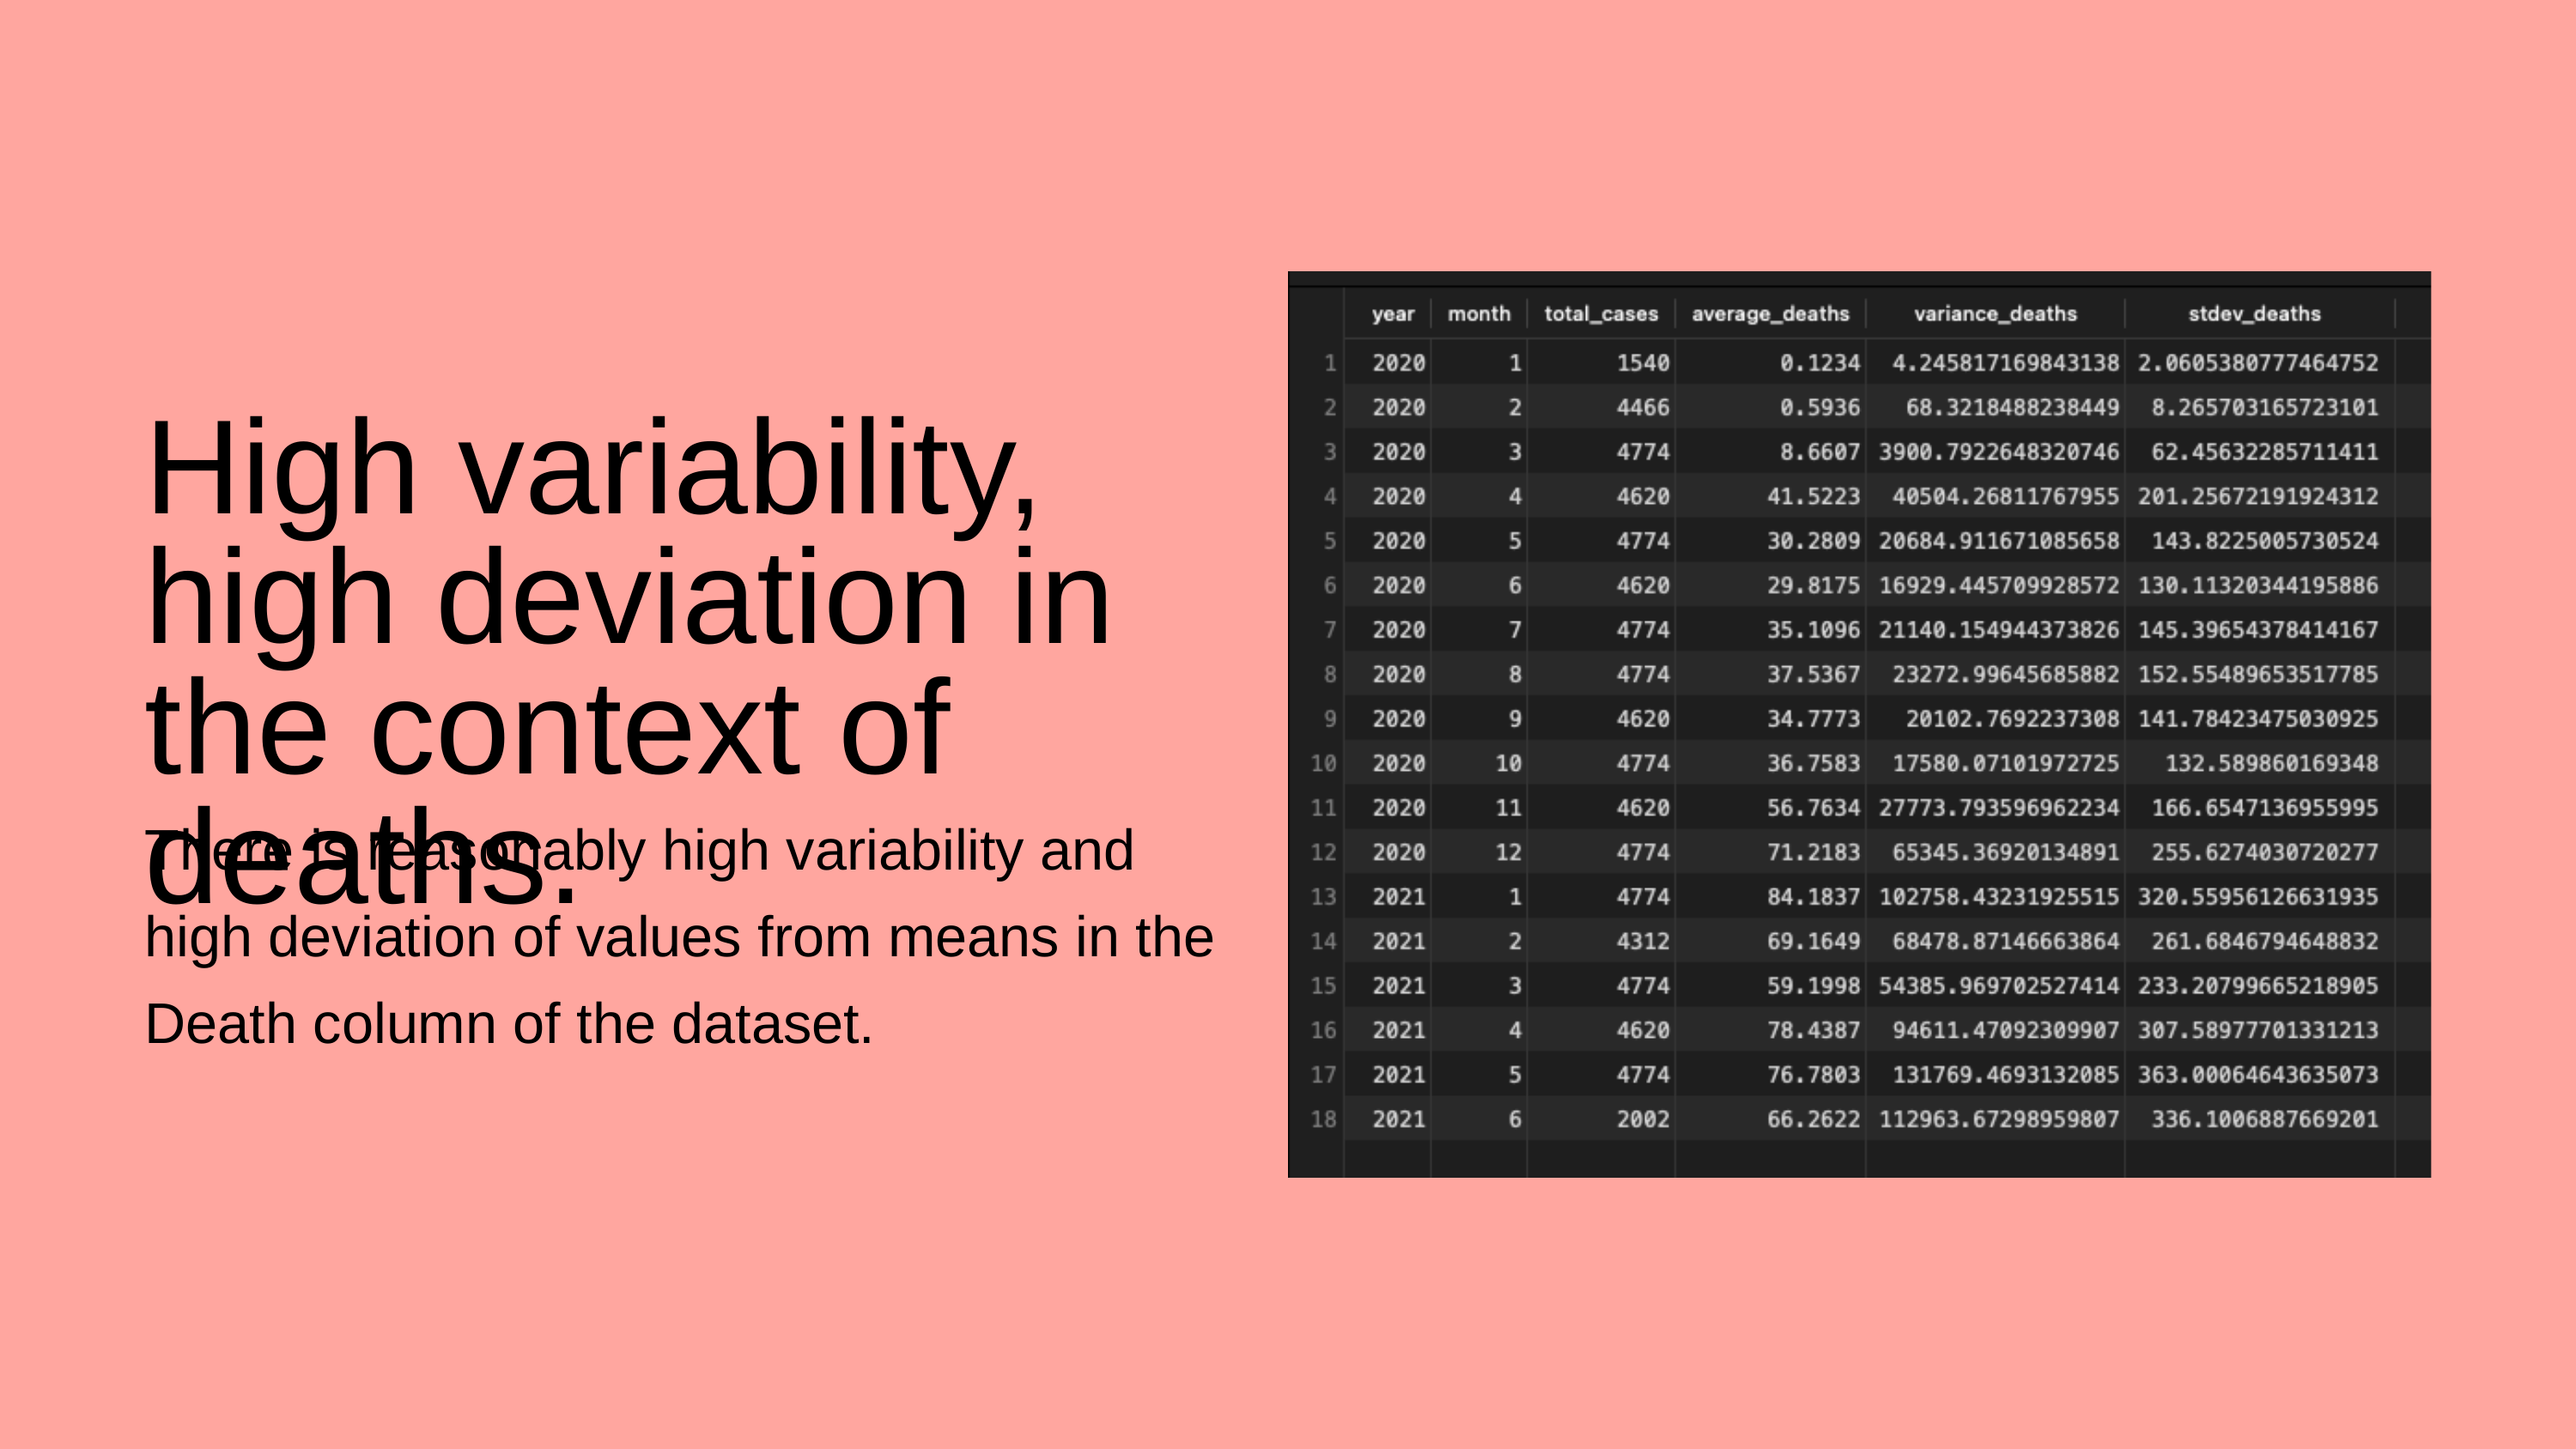

High variability, high deviation in the context of deaths.
There is reasonably high variability and high deviation of values from means in the Death column of the dataset.